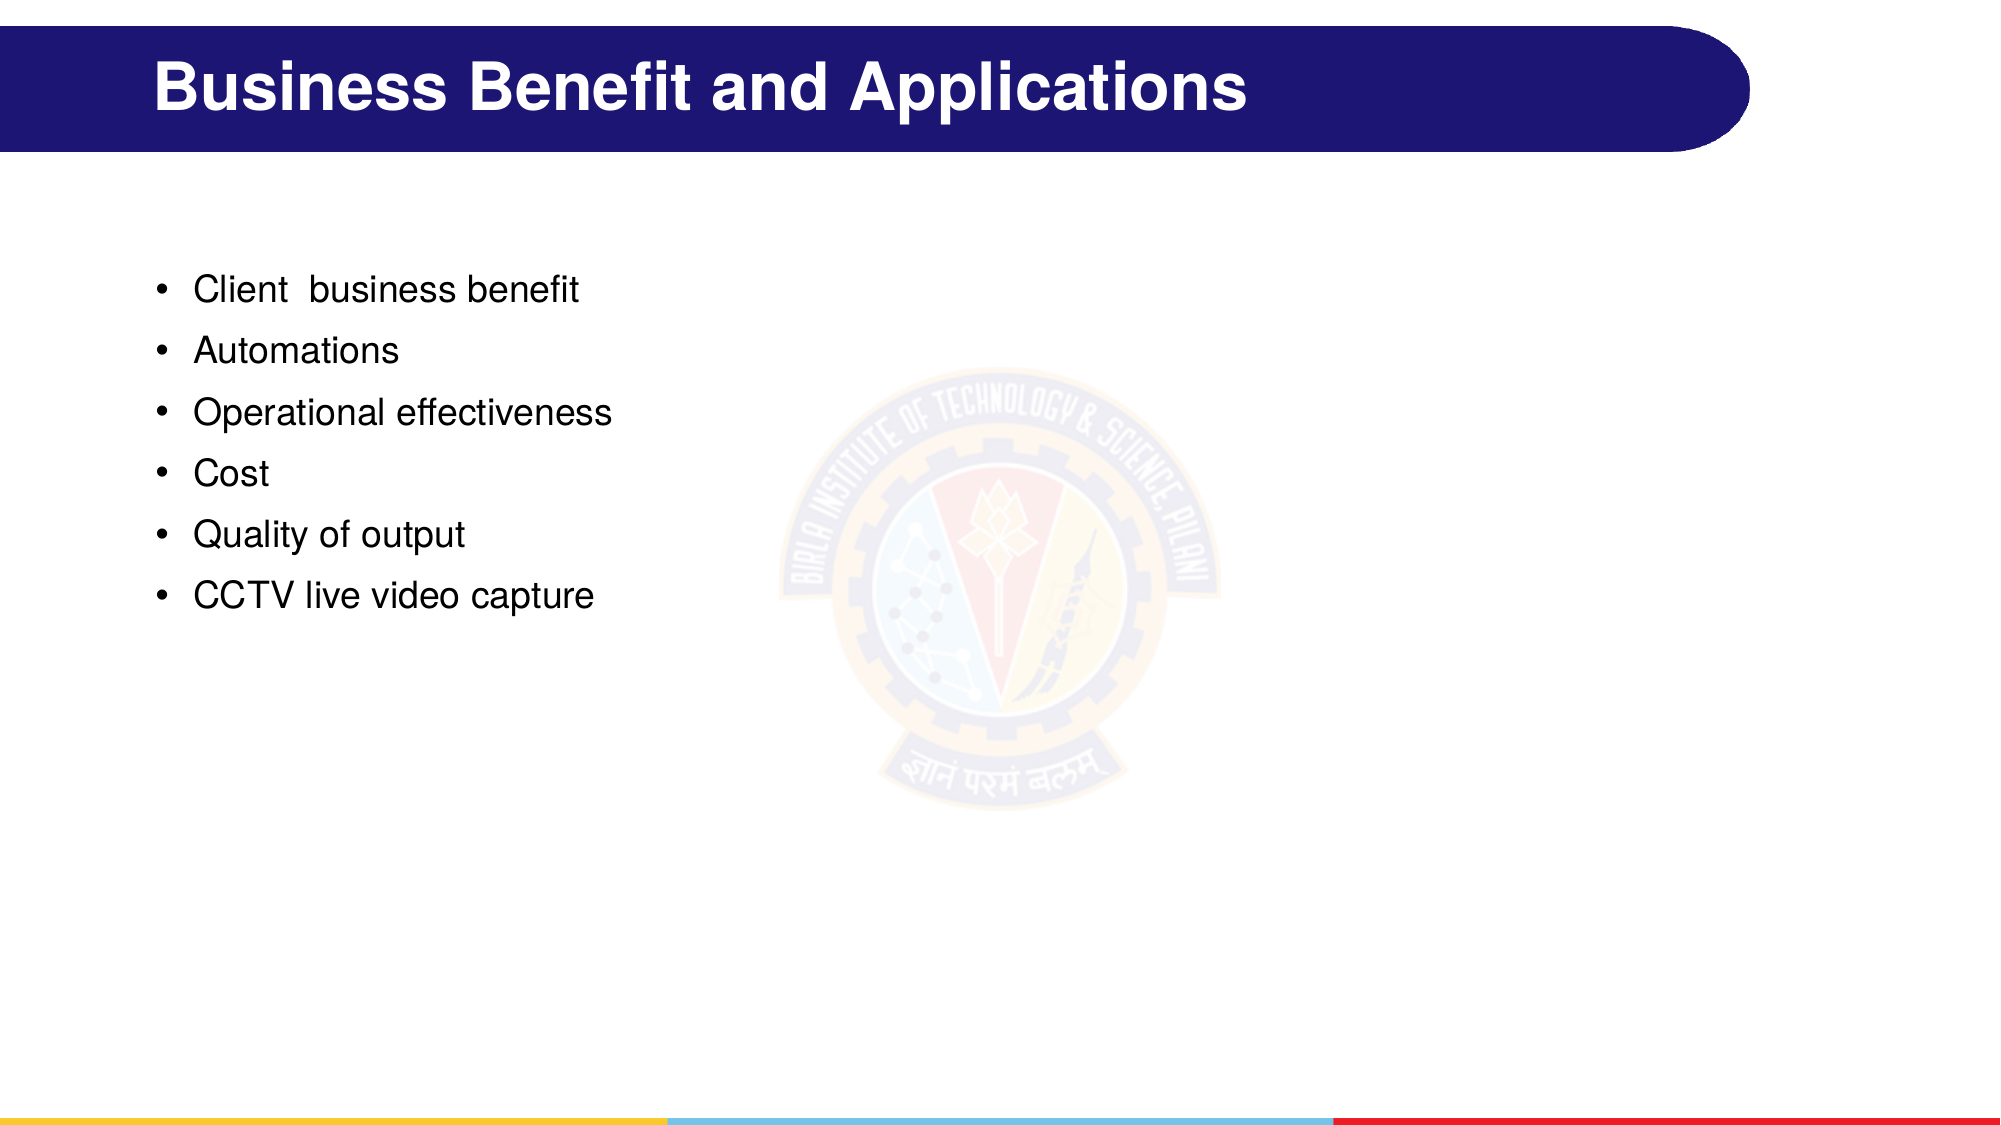

# Business Benefit and Applications
Client  business benefit
Automations
Operational effectiveness
Cost
Quality of output
CCTV live video capture